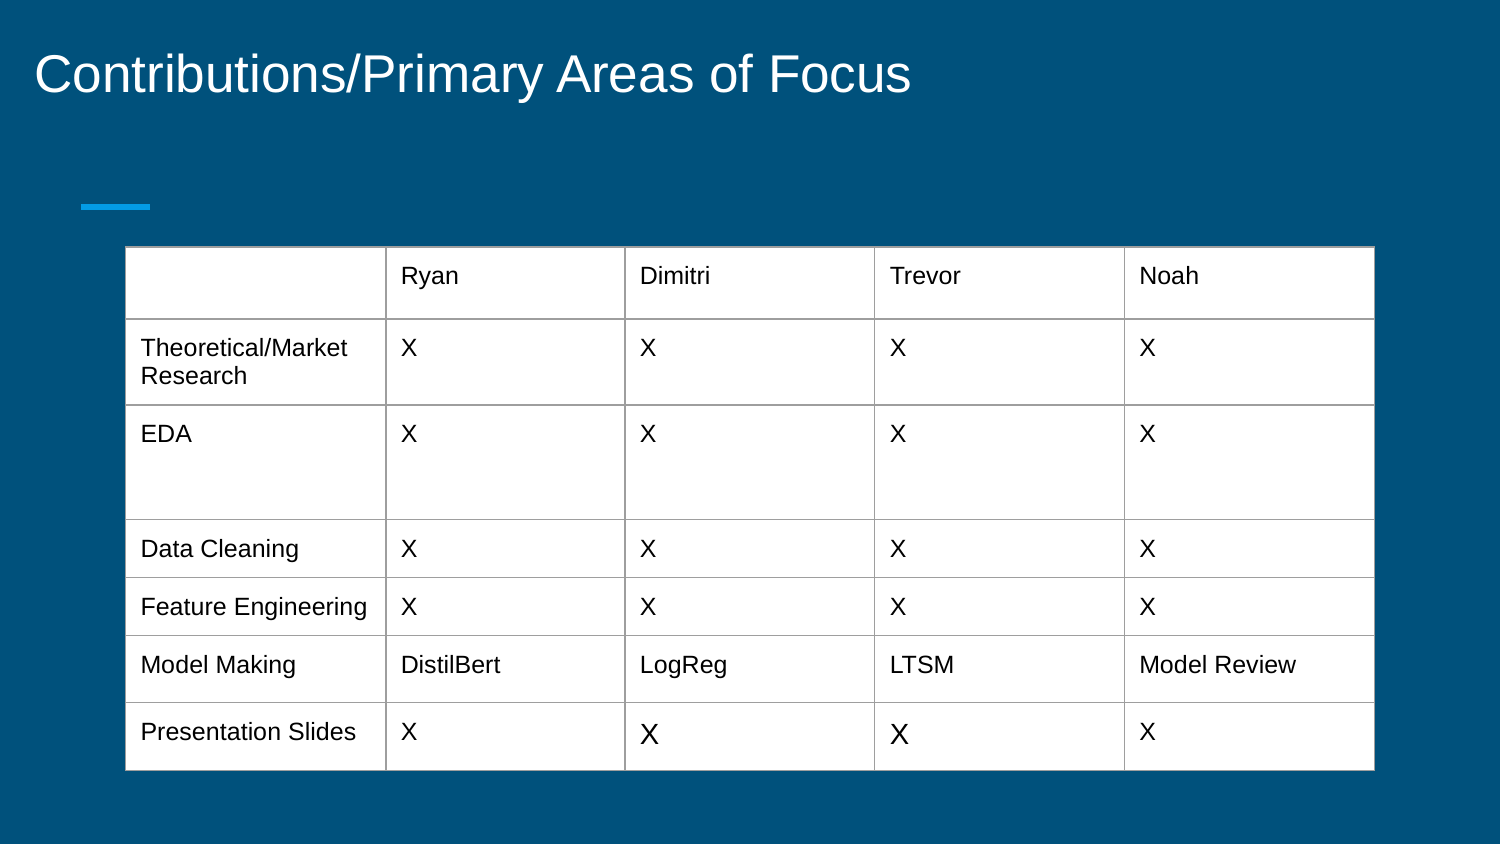

# Contributions/Primary Areas of Focus
|  | Ryan | Dimitri | Trevor | Noah |
| --- | --- | --- | --- | --- |
| Theoretical/Market Research | X | X | X | X |
| EDA | X | X | X | X |
| Data Cleaning | X | X | X | X |
| Feature Engineering | X | X | X | X |
| Model Making | DistilBert | LogReg | LTSM | Model Review |
| Presentation Slides | X | X | X | X |